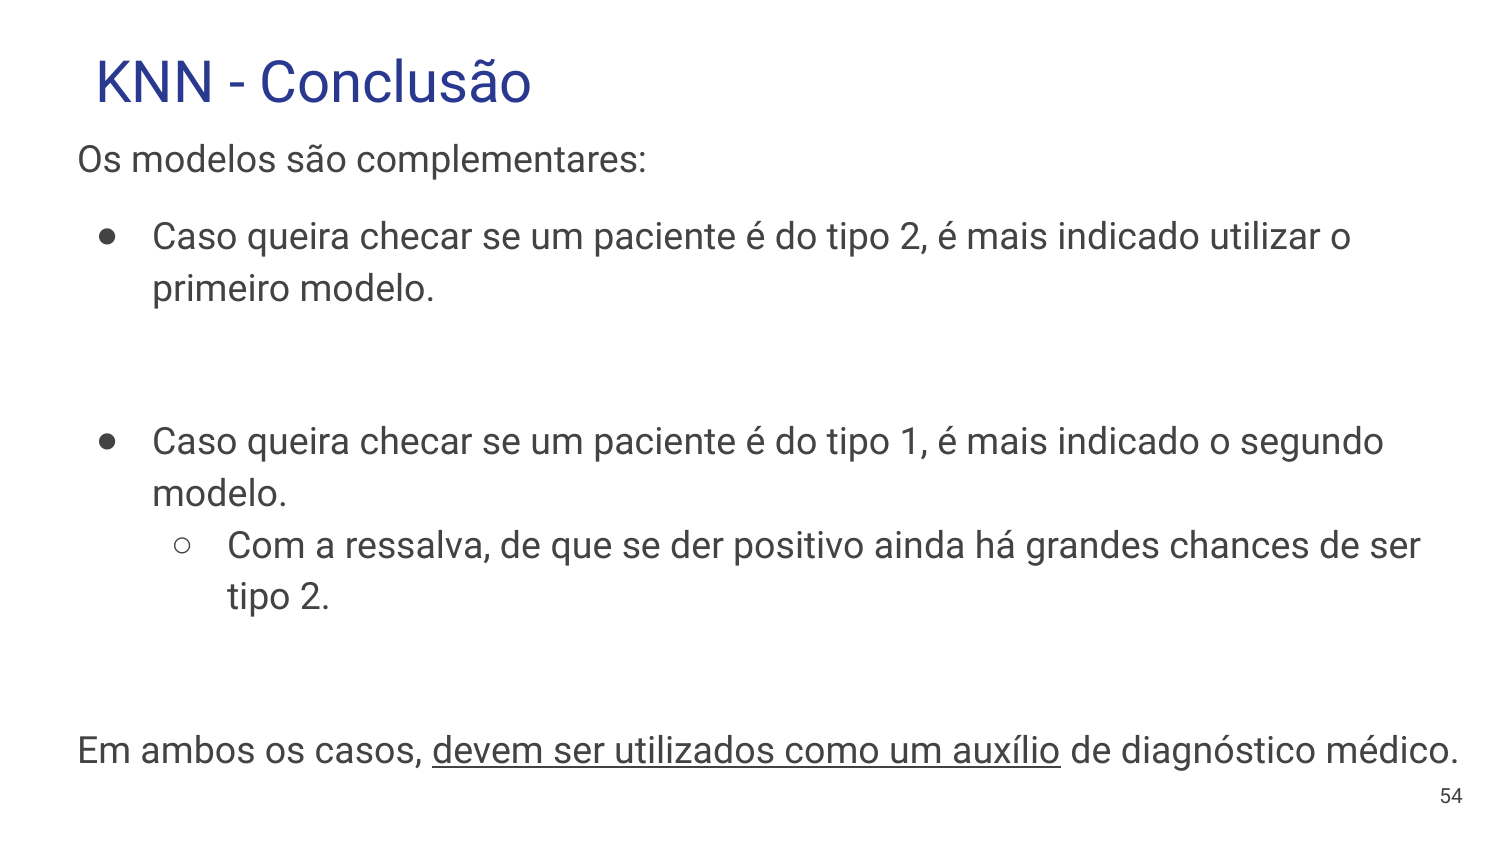

# KNN - Conclusão
Os modelos são complementares:
Caso queira checar se um paciente é do tipo 2, é mais indicado utilizar o primeiro modelo.

Caso queira checar se um paciente é do tipo 1, é mais indicado o segundo modelo.
Com a ressalva, de que se der positivo ainda há grandes chances de ser tipo 2.

Em ambos os casos, devem ser utilizados como um auxílio de diagnóstico médico.

54